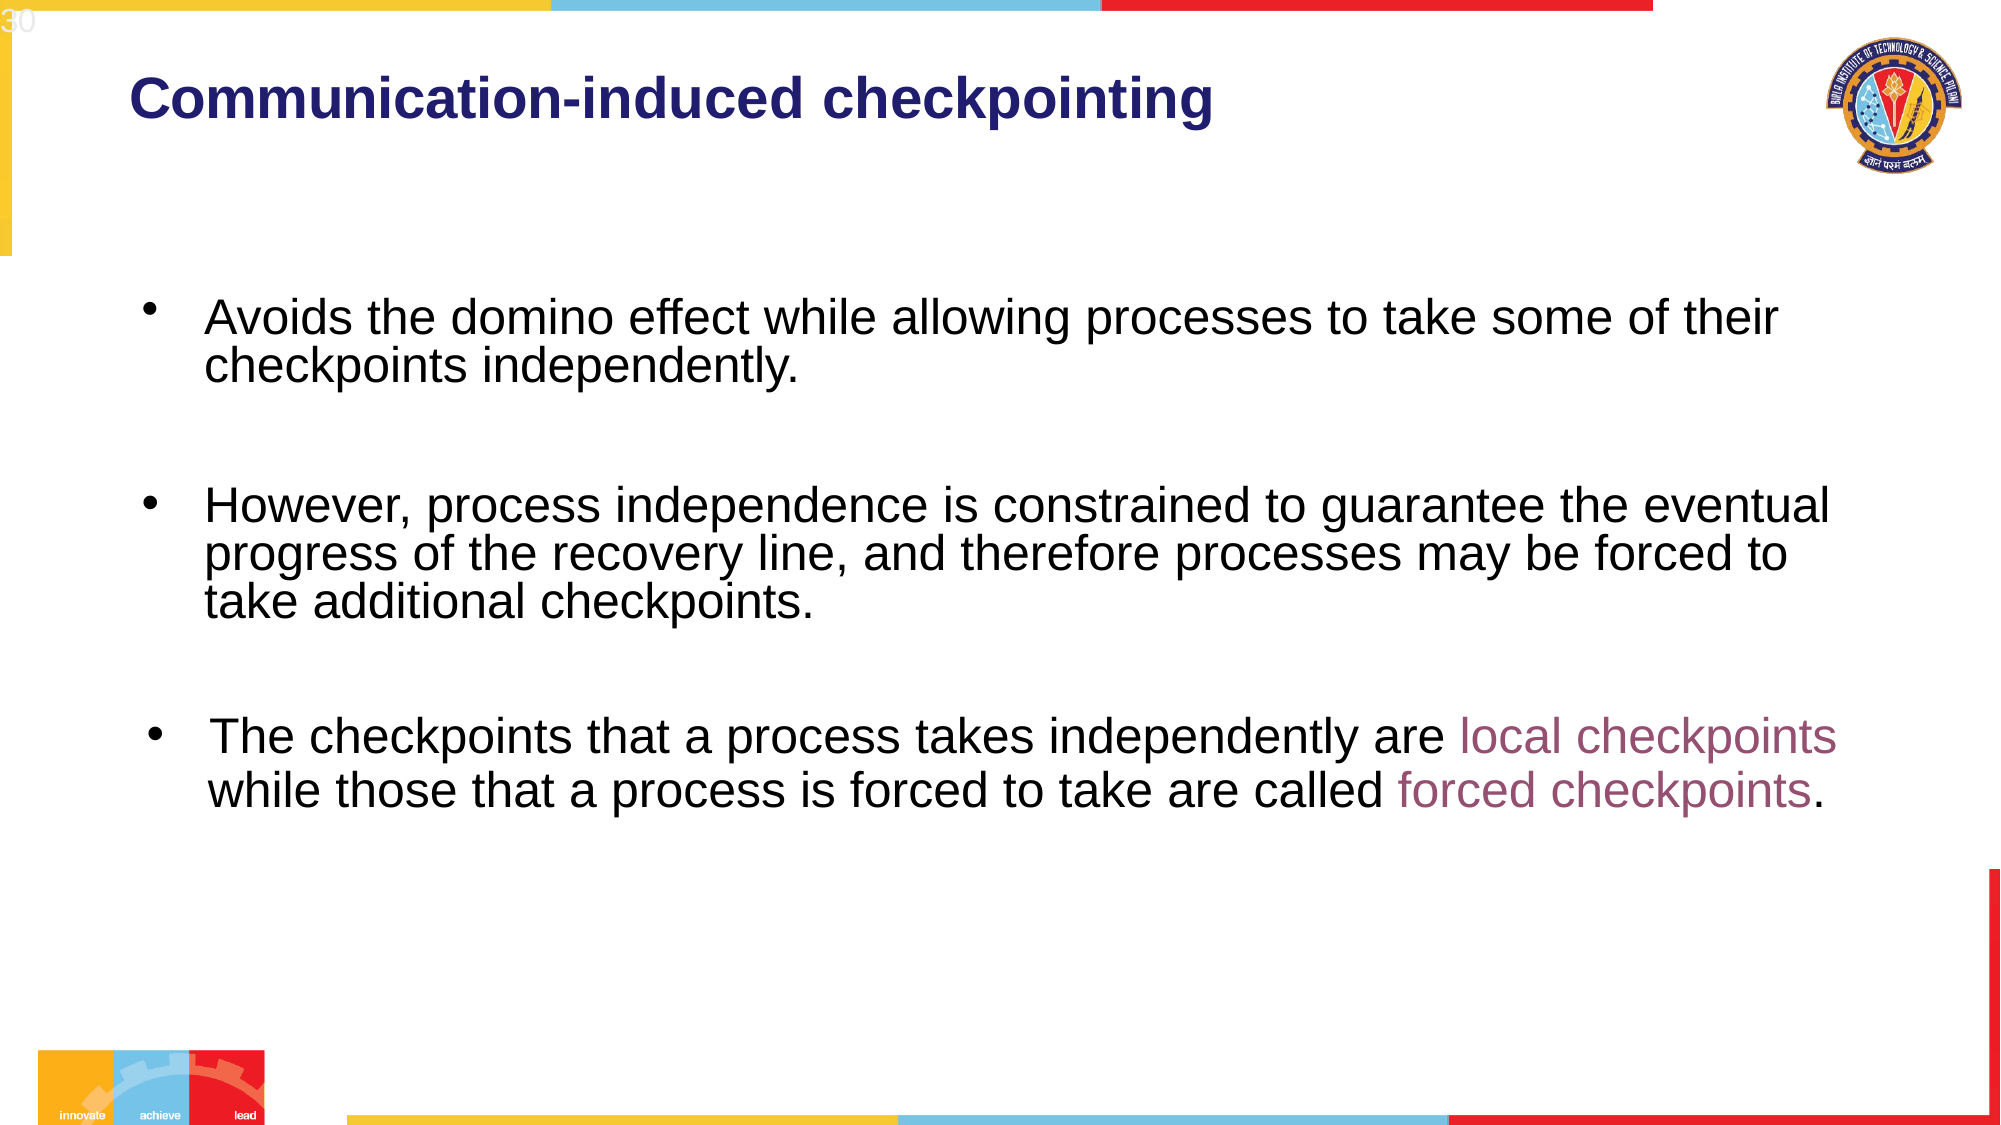

30
# Communication-induced checkpointing
Avoids the domino effect while allowing processes to take some of their checkpoints independently.

However, process independence is constrained to guarantee the eventual progress of the recovery line, and therefore processes may be forced to take additional checkpoints.

The checkpoints that a process takes independently are local checkpoints
while those that a process is forced to take are called forced checkpoints.